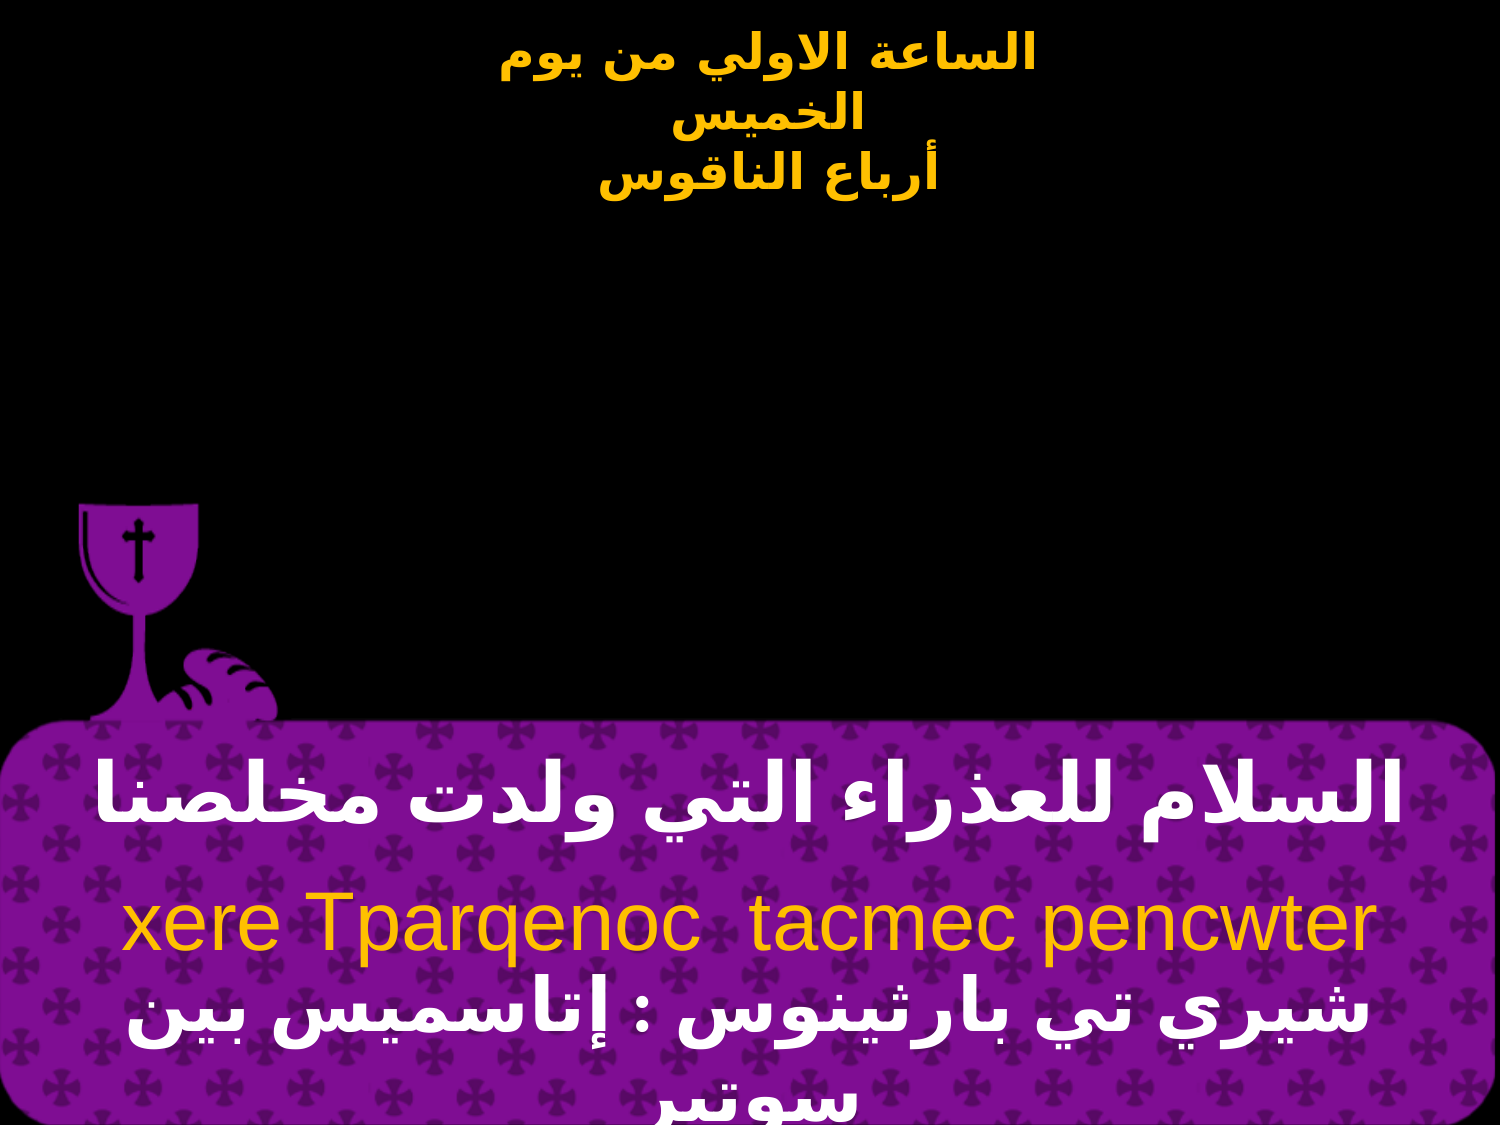

# السلام للعذراء التي ولدت مخلصنا
xere Tparqenoc  tacmec pencwter
شيري تي بارثينوس : إتاسميس بين سوتير